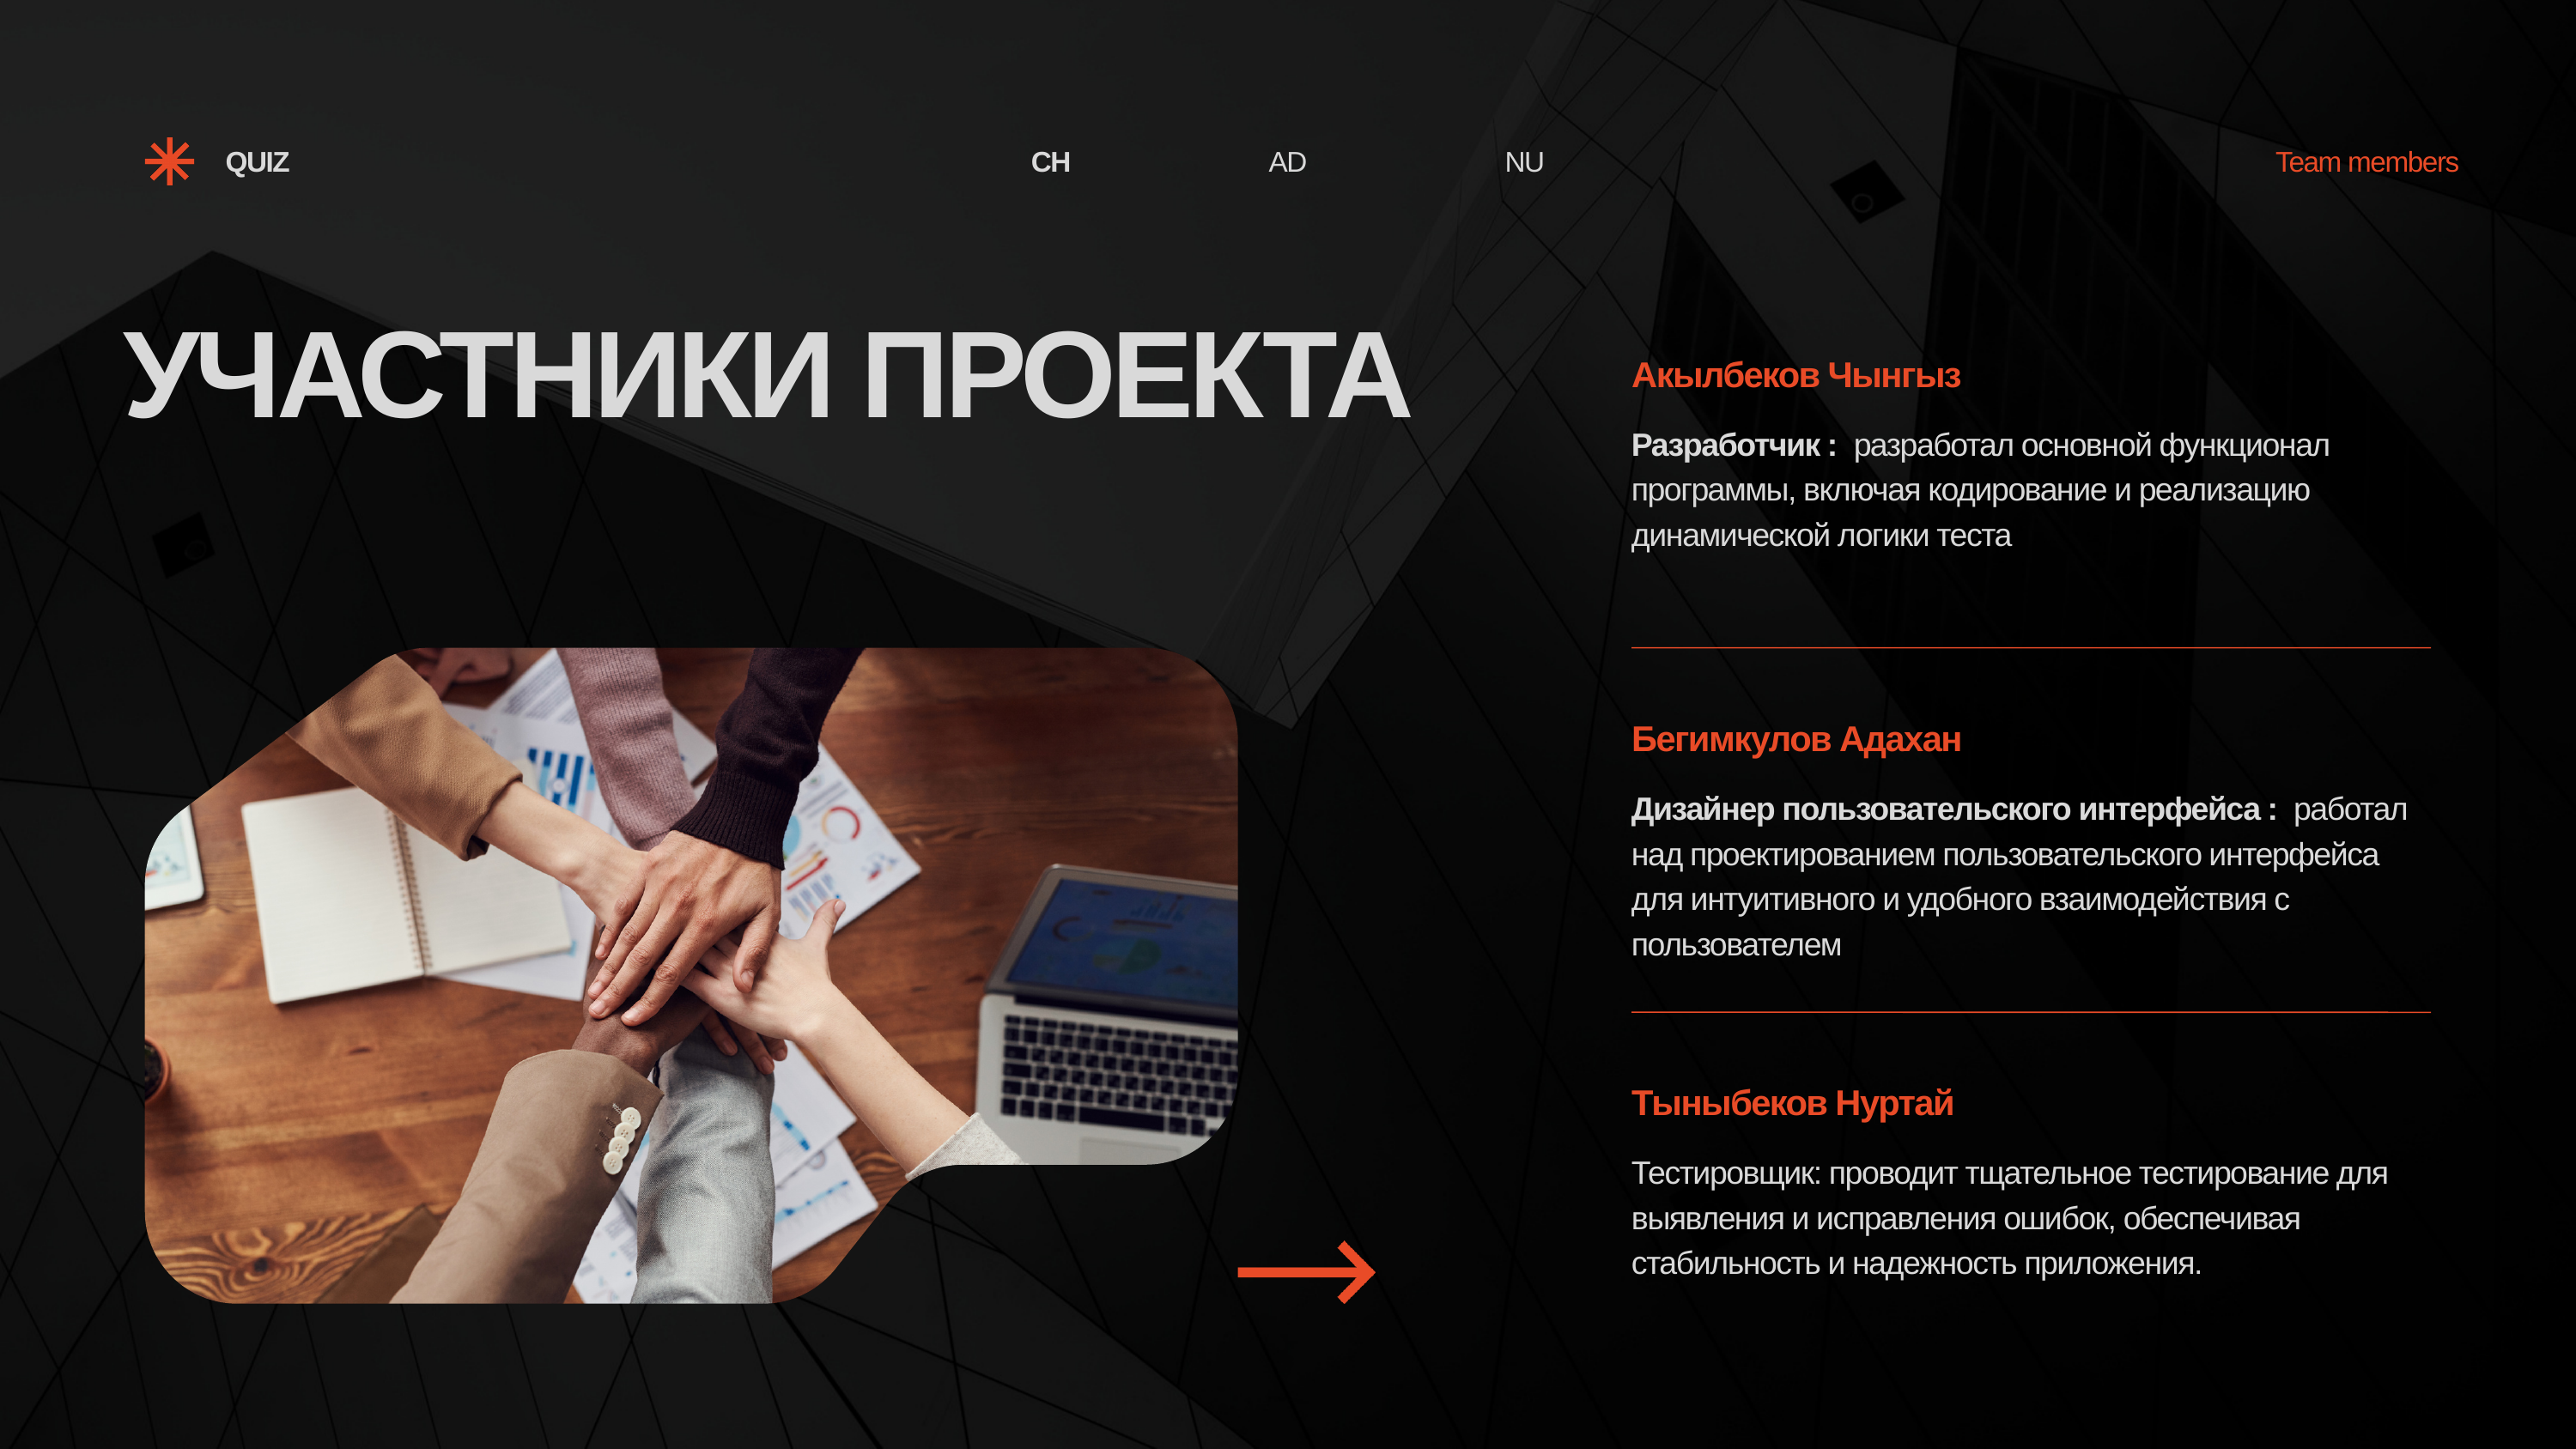

QUIZ
CH
AD
NU
Team members
УЧАСТНИКИ ПРОЕКТА
Акылбеков Чынгыз
Разработчик :  разработал основной функционал программы, включая кодирование и реализацию динамической логики теста

Бегимкулов Адахан
Дизайнер пользовательского интерфейса :  работал над проектированием пользовательского интерфейса для интуитивного и удобного взаимодействия с пользователем

Тыныбеков Нуртай
Тестировщик: проводит тщательное тестирование для выявления и исправления ошибок, обеспечивая стабильность и надежность приложения.